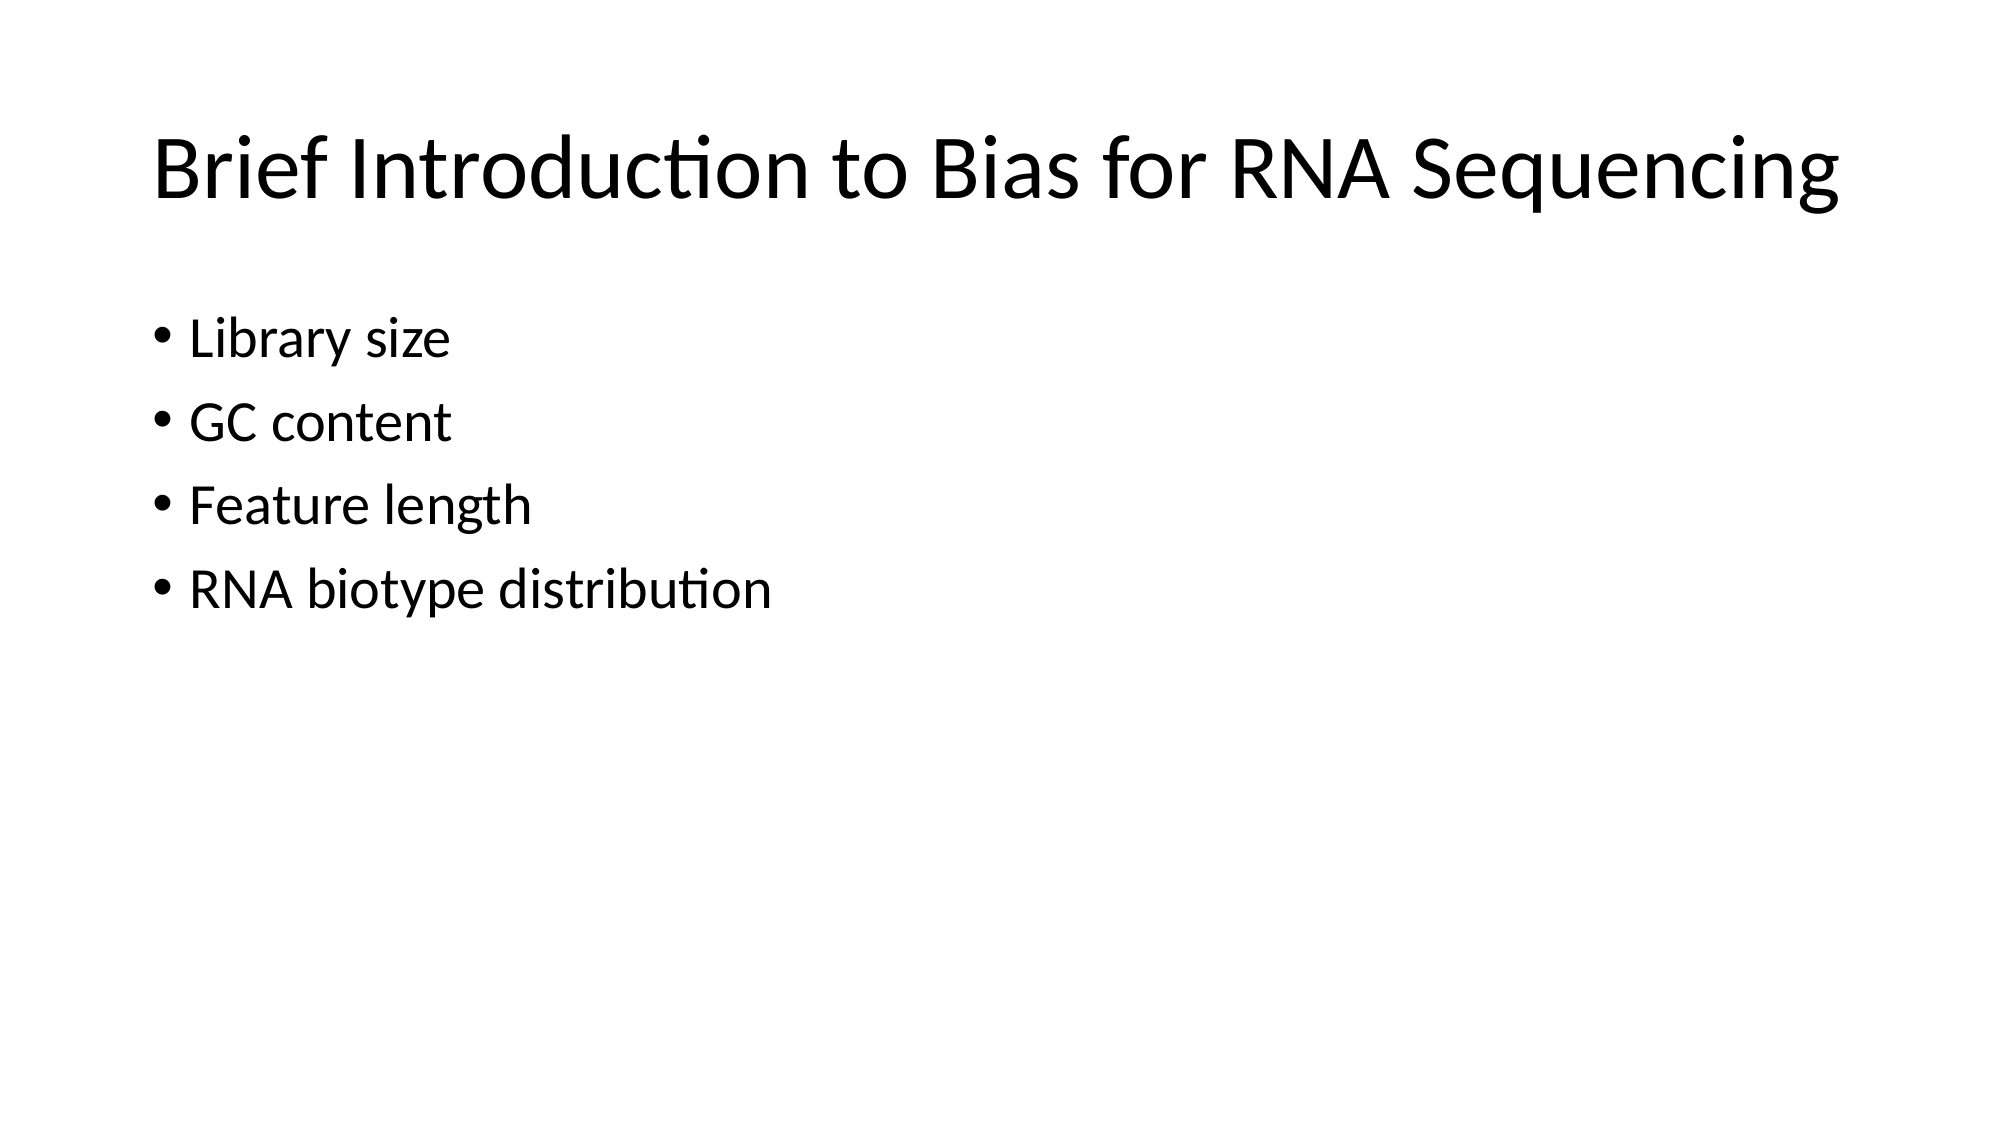

# Brief Introduction to Bias for RNA Sequencing
Library size
GC content
Feature length
RNA biotype distribution